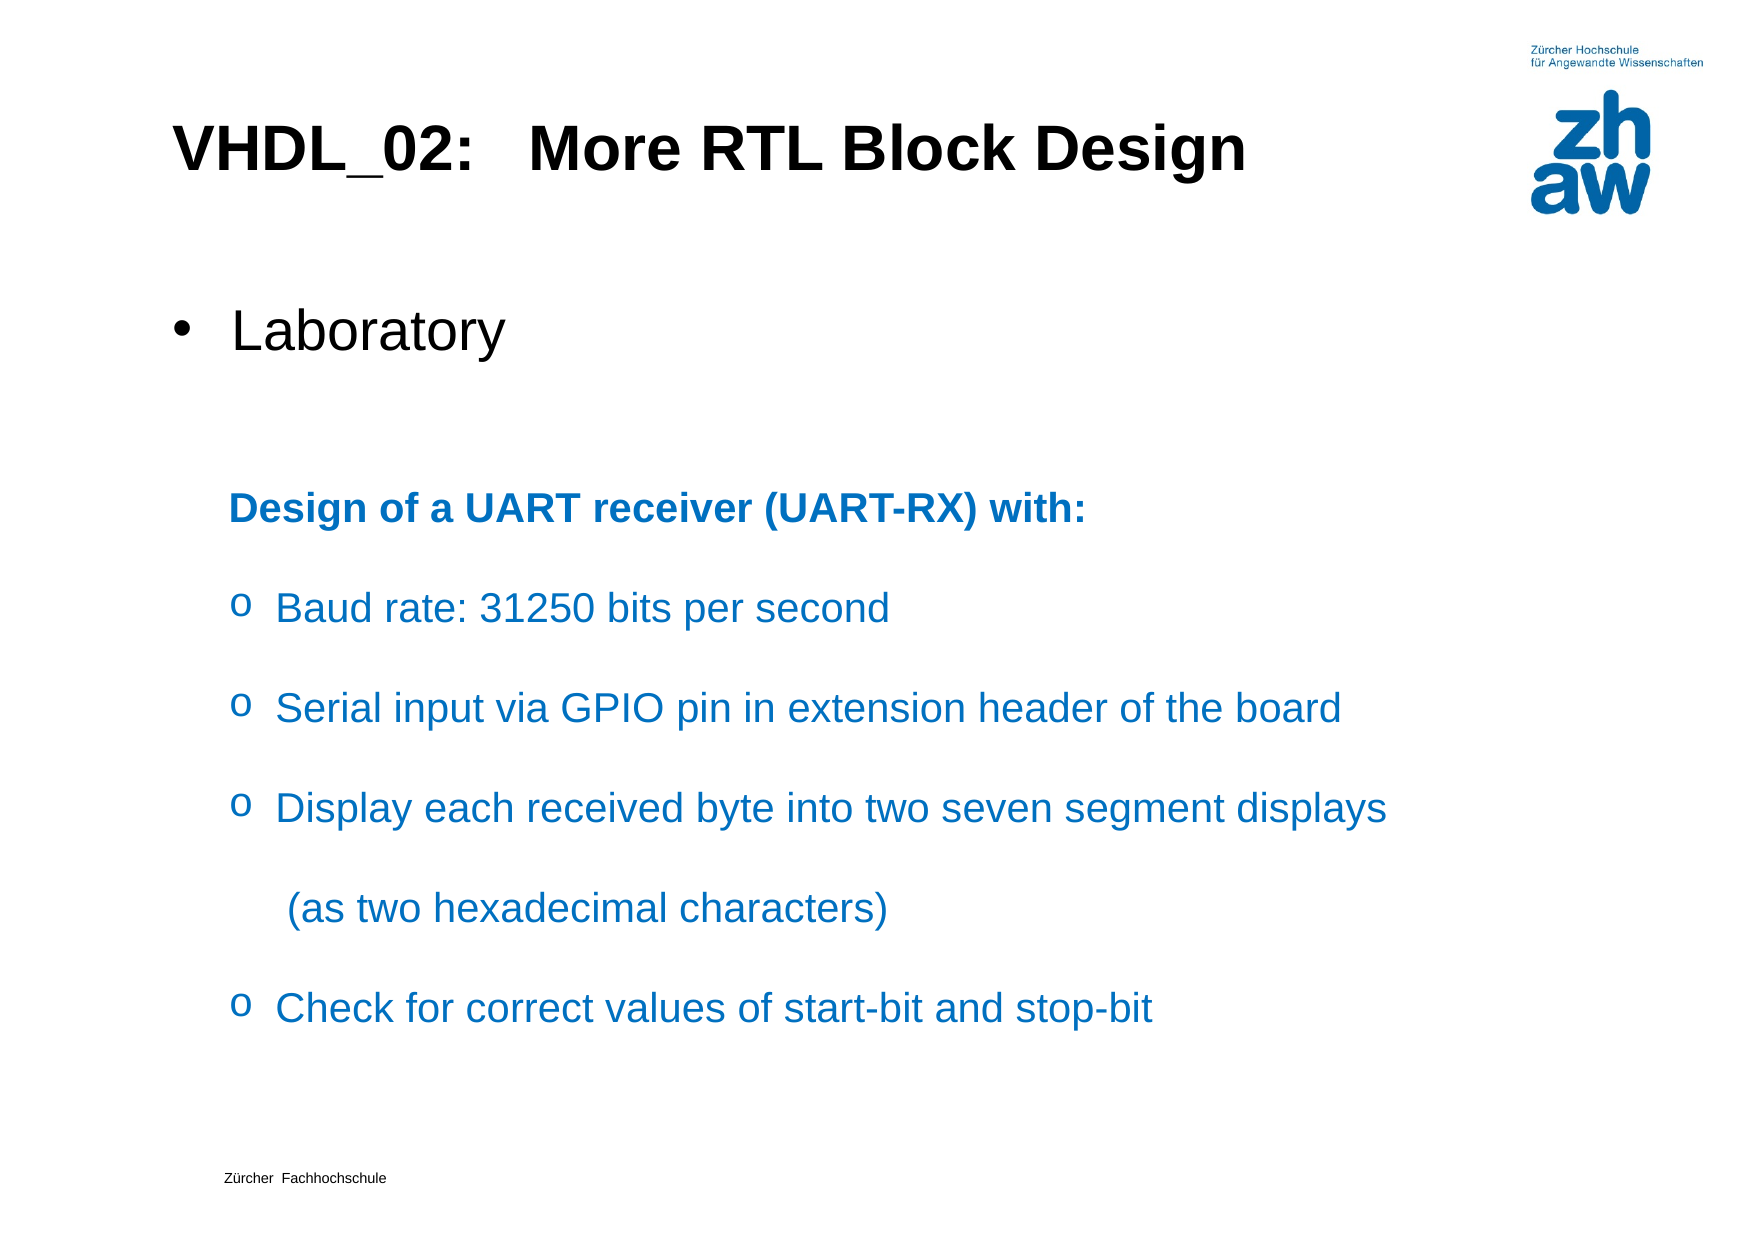

# VHDL_02:   More RTL Block Design
Laboratory
Design of a UART receiver (UART-RX) with:
Baud rate: 31250 bits per second
Serial input via GPIO pin in extension header of the board
Display each received byte into two seven segment displays
 (as two hexadecimal characters)
Check for correct values of start-bit and stop-bit